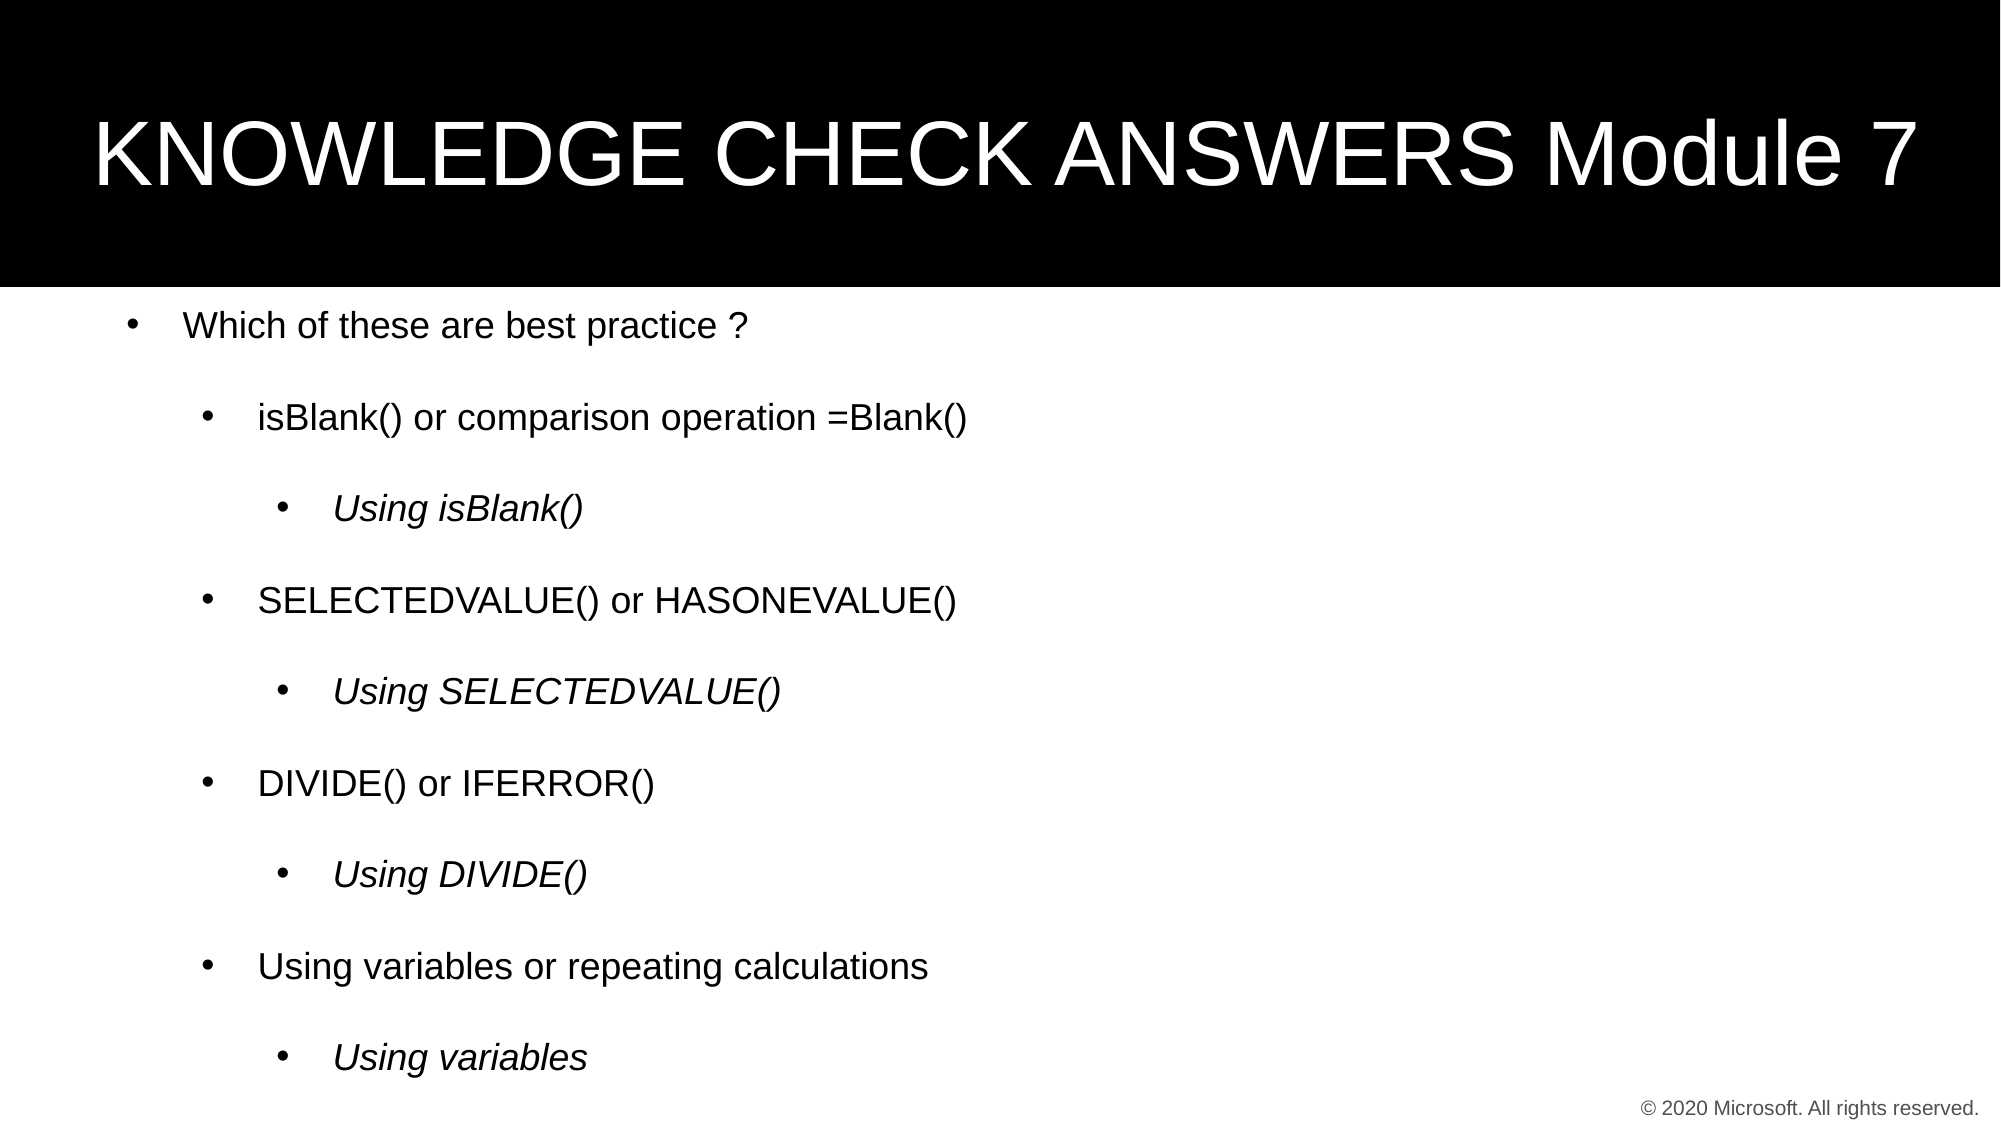

KNOWLEDGE CHECK ANSWERS Module 7

Which of these are best practice ?
isBlank() or comparison operation =Blank()
Using isBlank()
SELECTEDVALUE() or HASONEVALUE()
Using SELECTEDVALUE()
DIVIDE() or IFERROR()
Using DIVIDE()
Using variables or repeating calculations
Using variables

© 2020 Microsoft. All rights reserved.